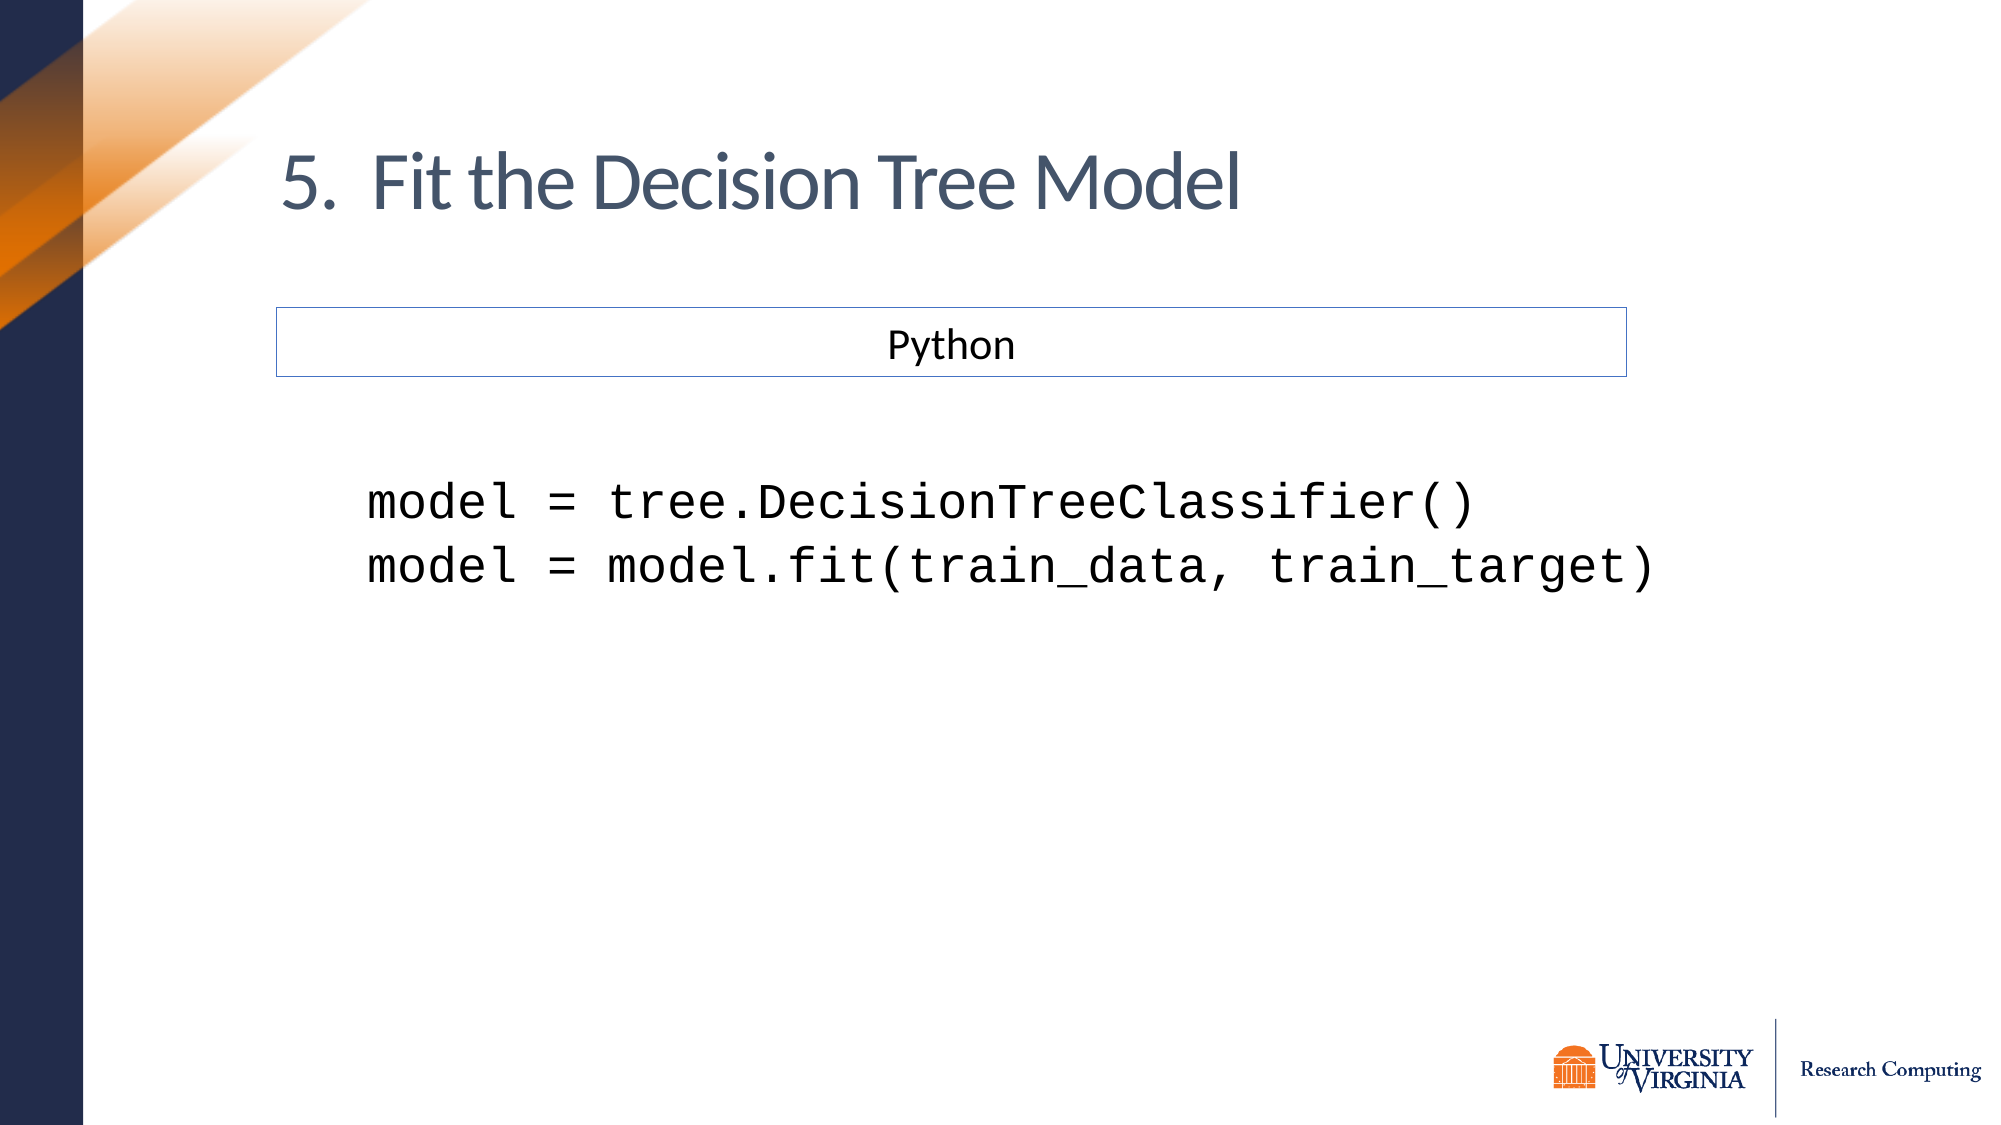

# 5.  Fit the Decision Tree Model

model = tree.DecisionTreeClassifier()
model = model.fit(train_data, train_target)